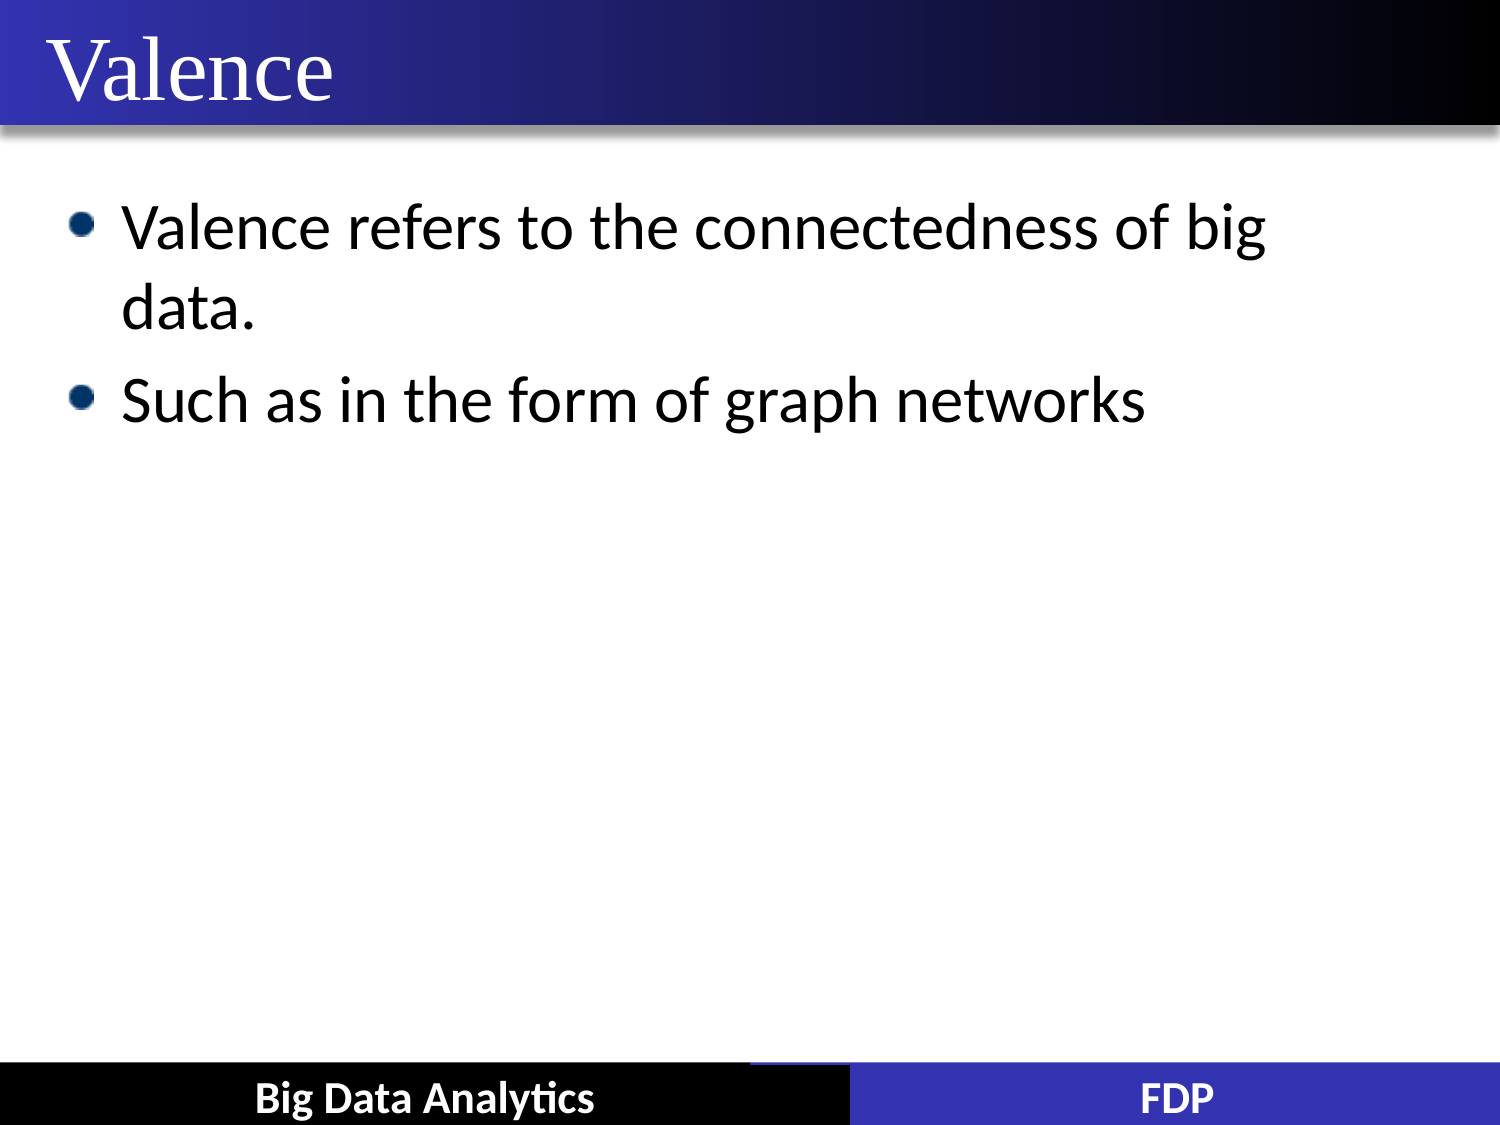

# Valence
Valence refers to the connectedness of big data.
Such as in the form of graph networks

Big Data Analytics

FDP